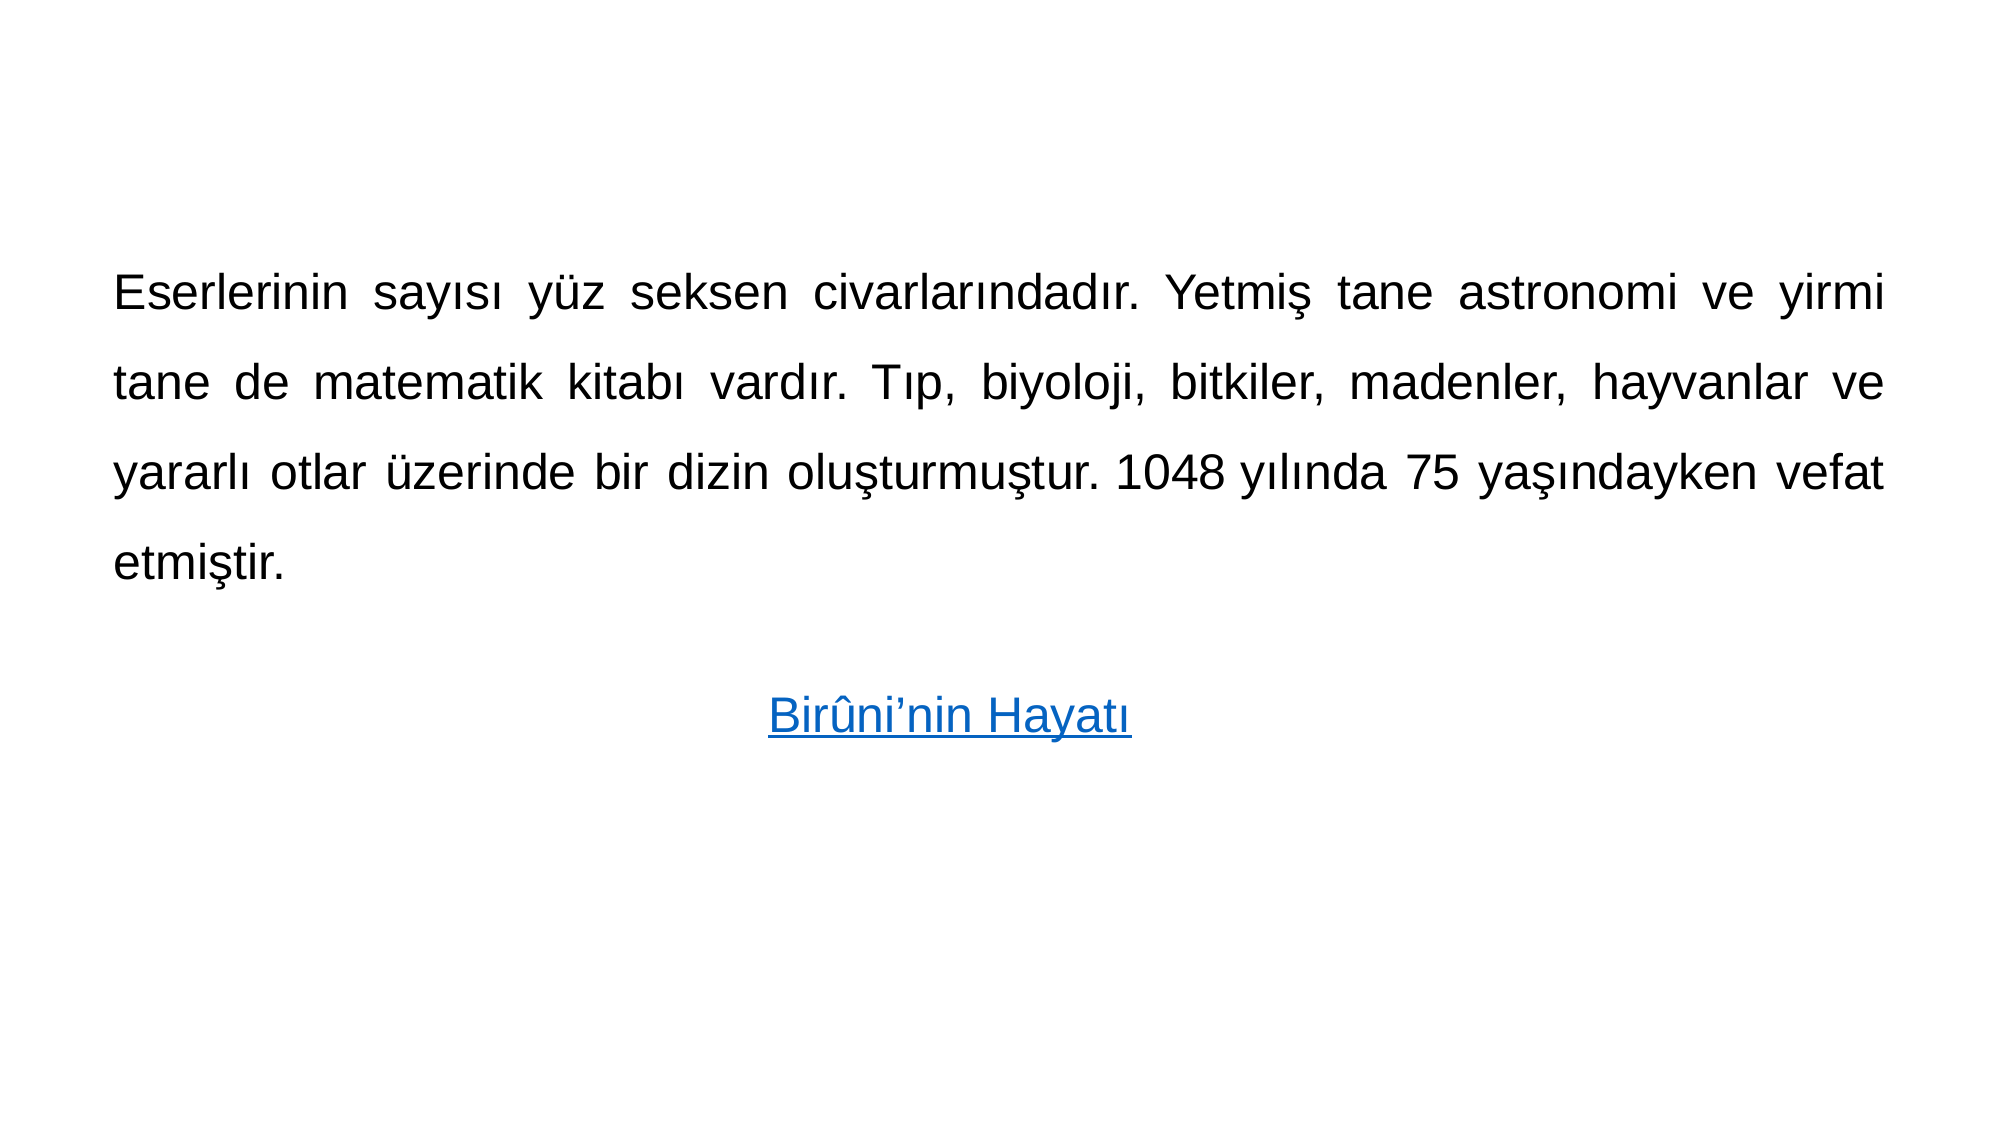

Eserlerinin sayısı yüz seksen civarlarındadır. Yetmiş tane astronomi ve yirmi tane de matematik kitabı vardır. Tıp, biyoloji, bitkiler, madenler, hayvanlar ve yararlı otlar üzerinde bir dizin oluşturmuştur. 1048 yılında 75 yaşındayken vefat etmiştir.
Birûni’nin Hayatı